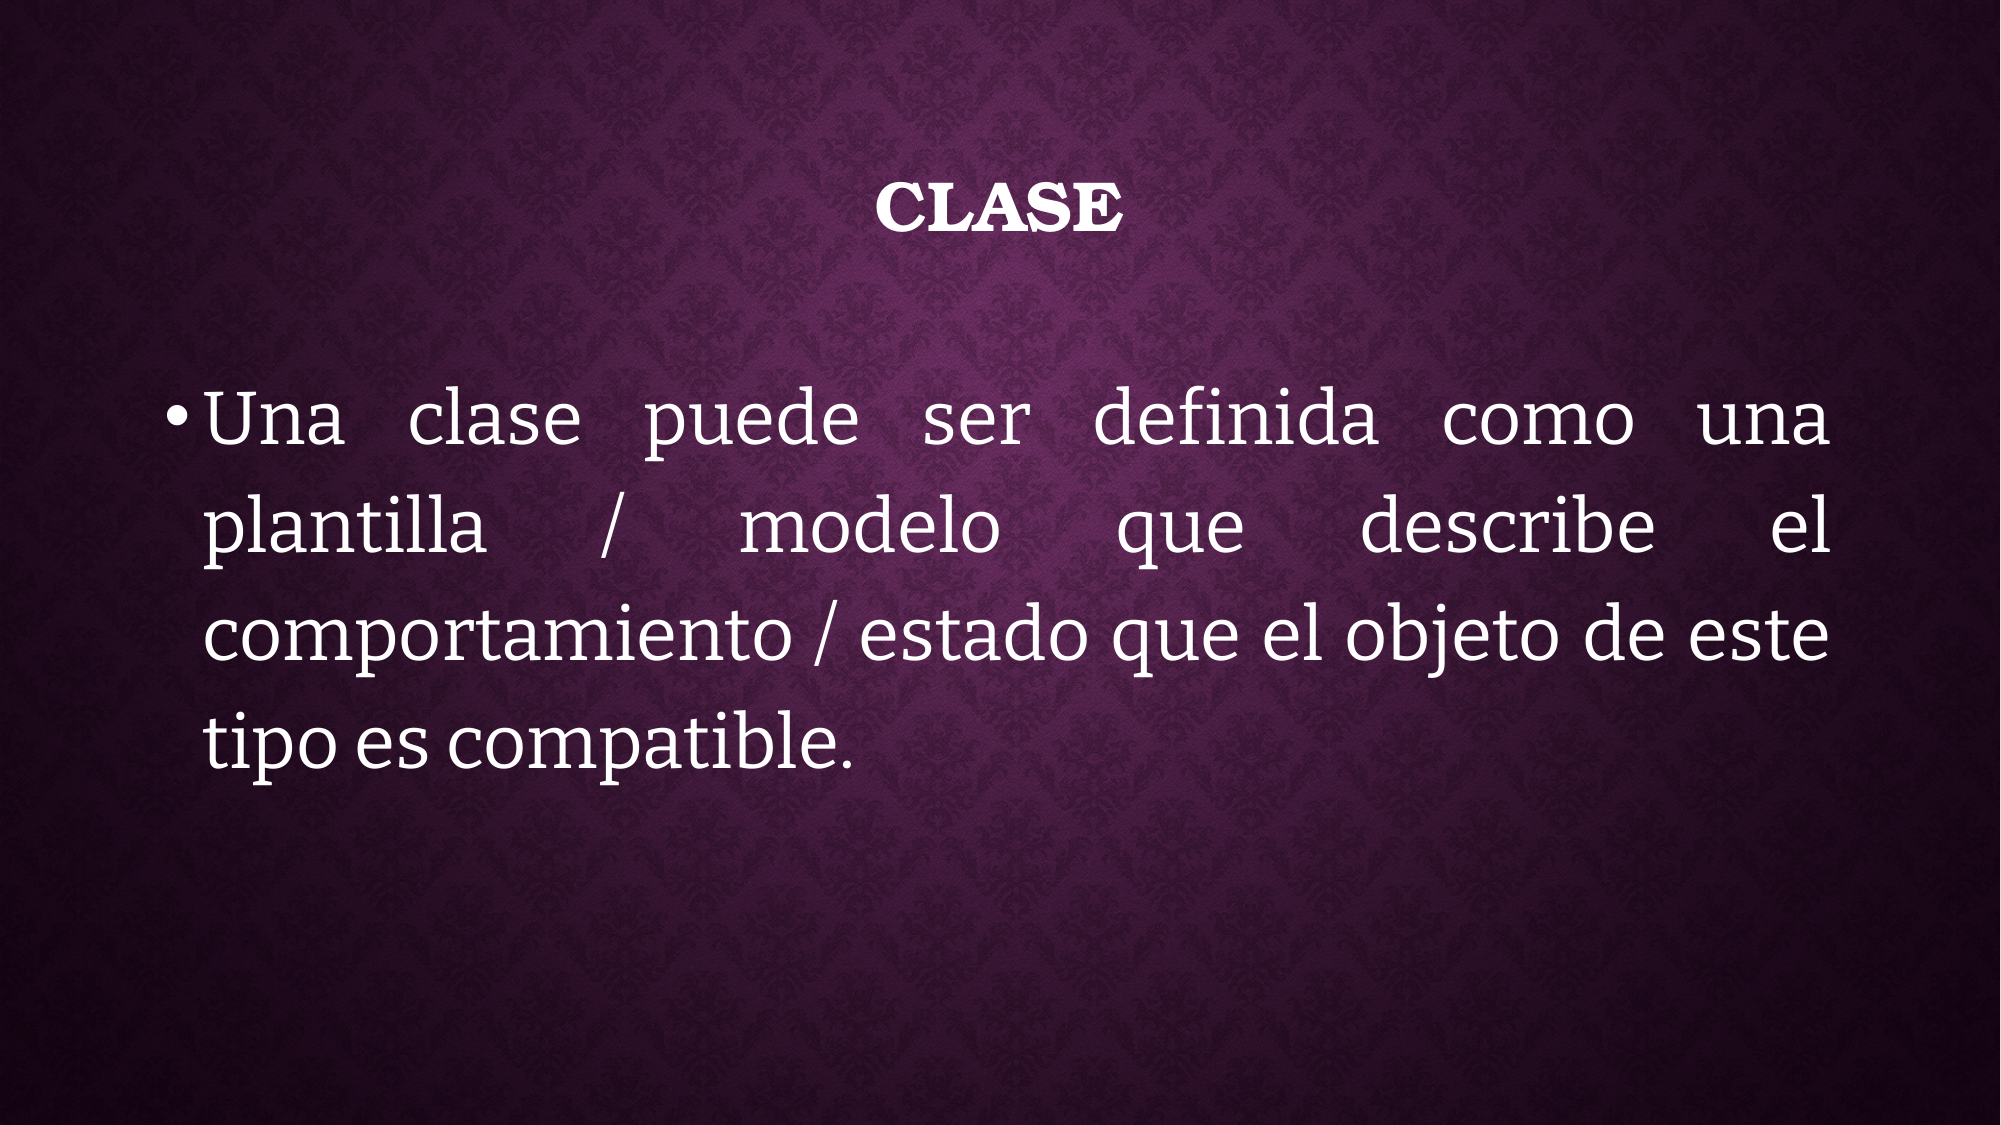

# Clase
Una clase puede ser definida como una plantilla / modelo que describe el comportamiento / estado que el objeto de este tipo es compatible.